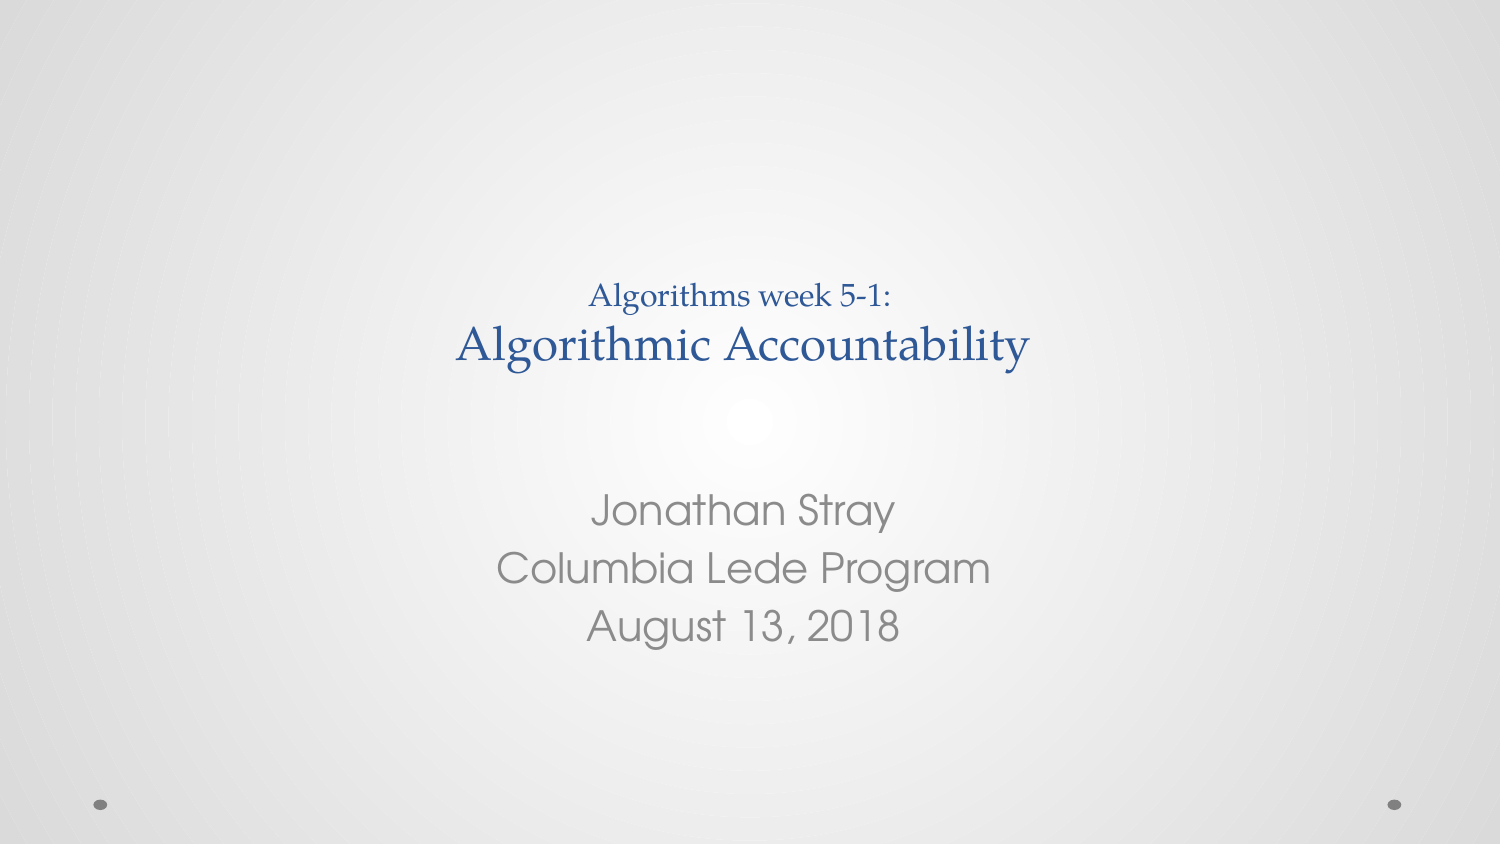

# Algorithms week 5-1: Algorithmic Accountability

Jonathan Stray
Columbia Lede Program
August 13, 2018